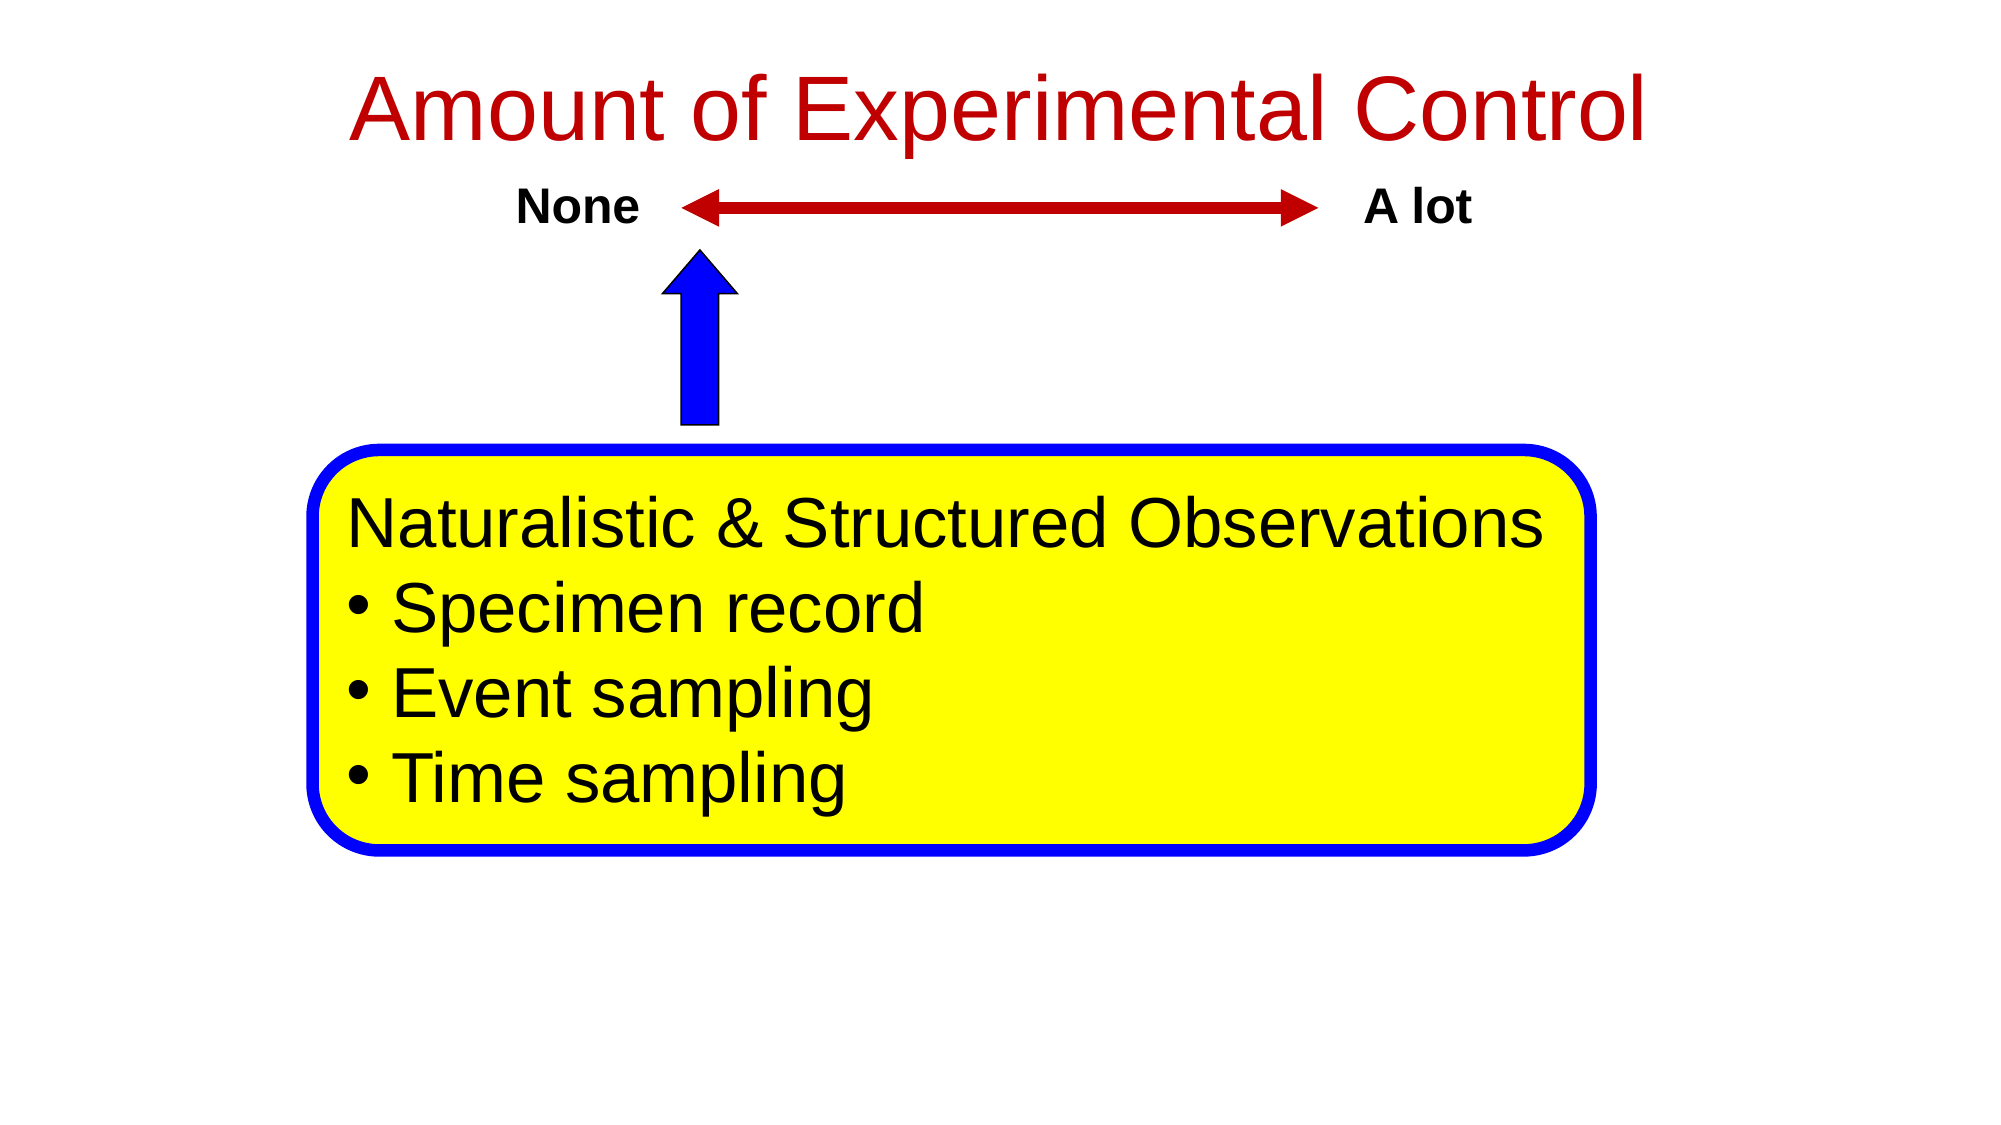

# Amount of Experimental Control
A lot
None

Naturalistic & Structured Observations
 Specimen record
 Event sampling
 Time sampling